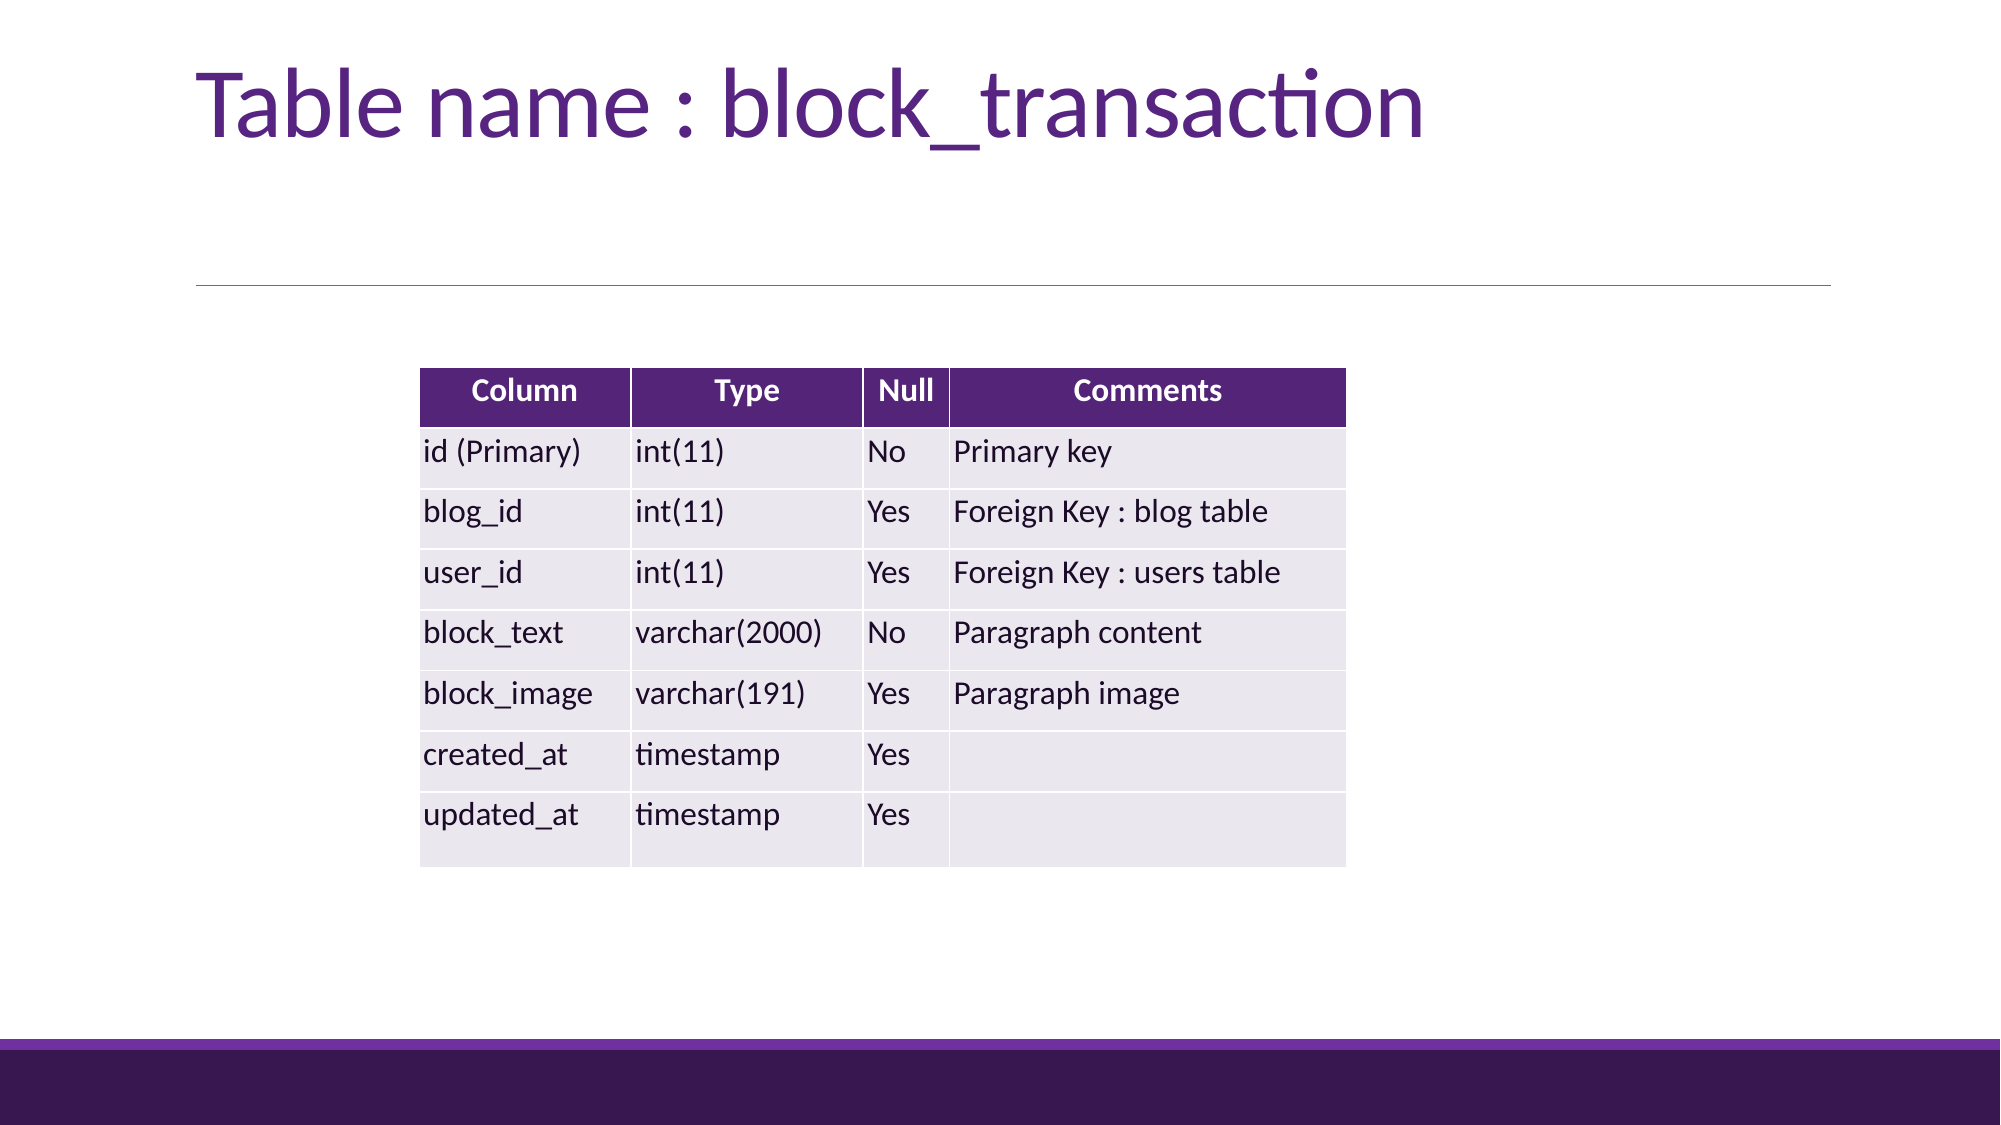

# Table name : block_transaction
| Column | Type | Null | Comments |
| --- | --- | --- | --- |
| id (Primary) | int(11) | No | Primary key |
| blog\_id | int(11) | Yes | Foreign Key : blog table |
| user\_id | int(11) | Yes | Foreign Key : users table |
| block\_text | varchar(2000) | No | Paragraph content |
| block\_image | varchar(191) | Yes | Paragraph image |
| created\_at | timestamp | Yes |  |
| updated\_at | timestamp | Yes |  |